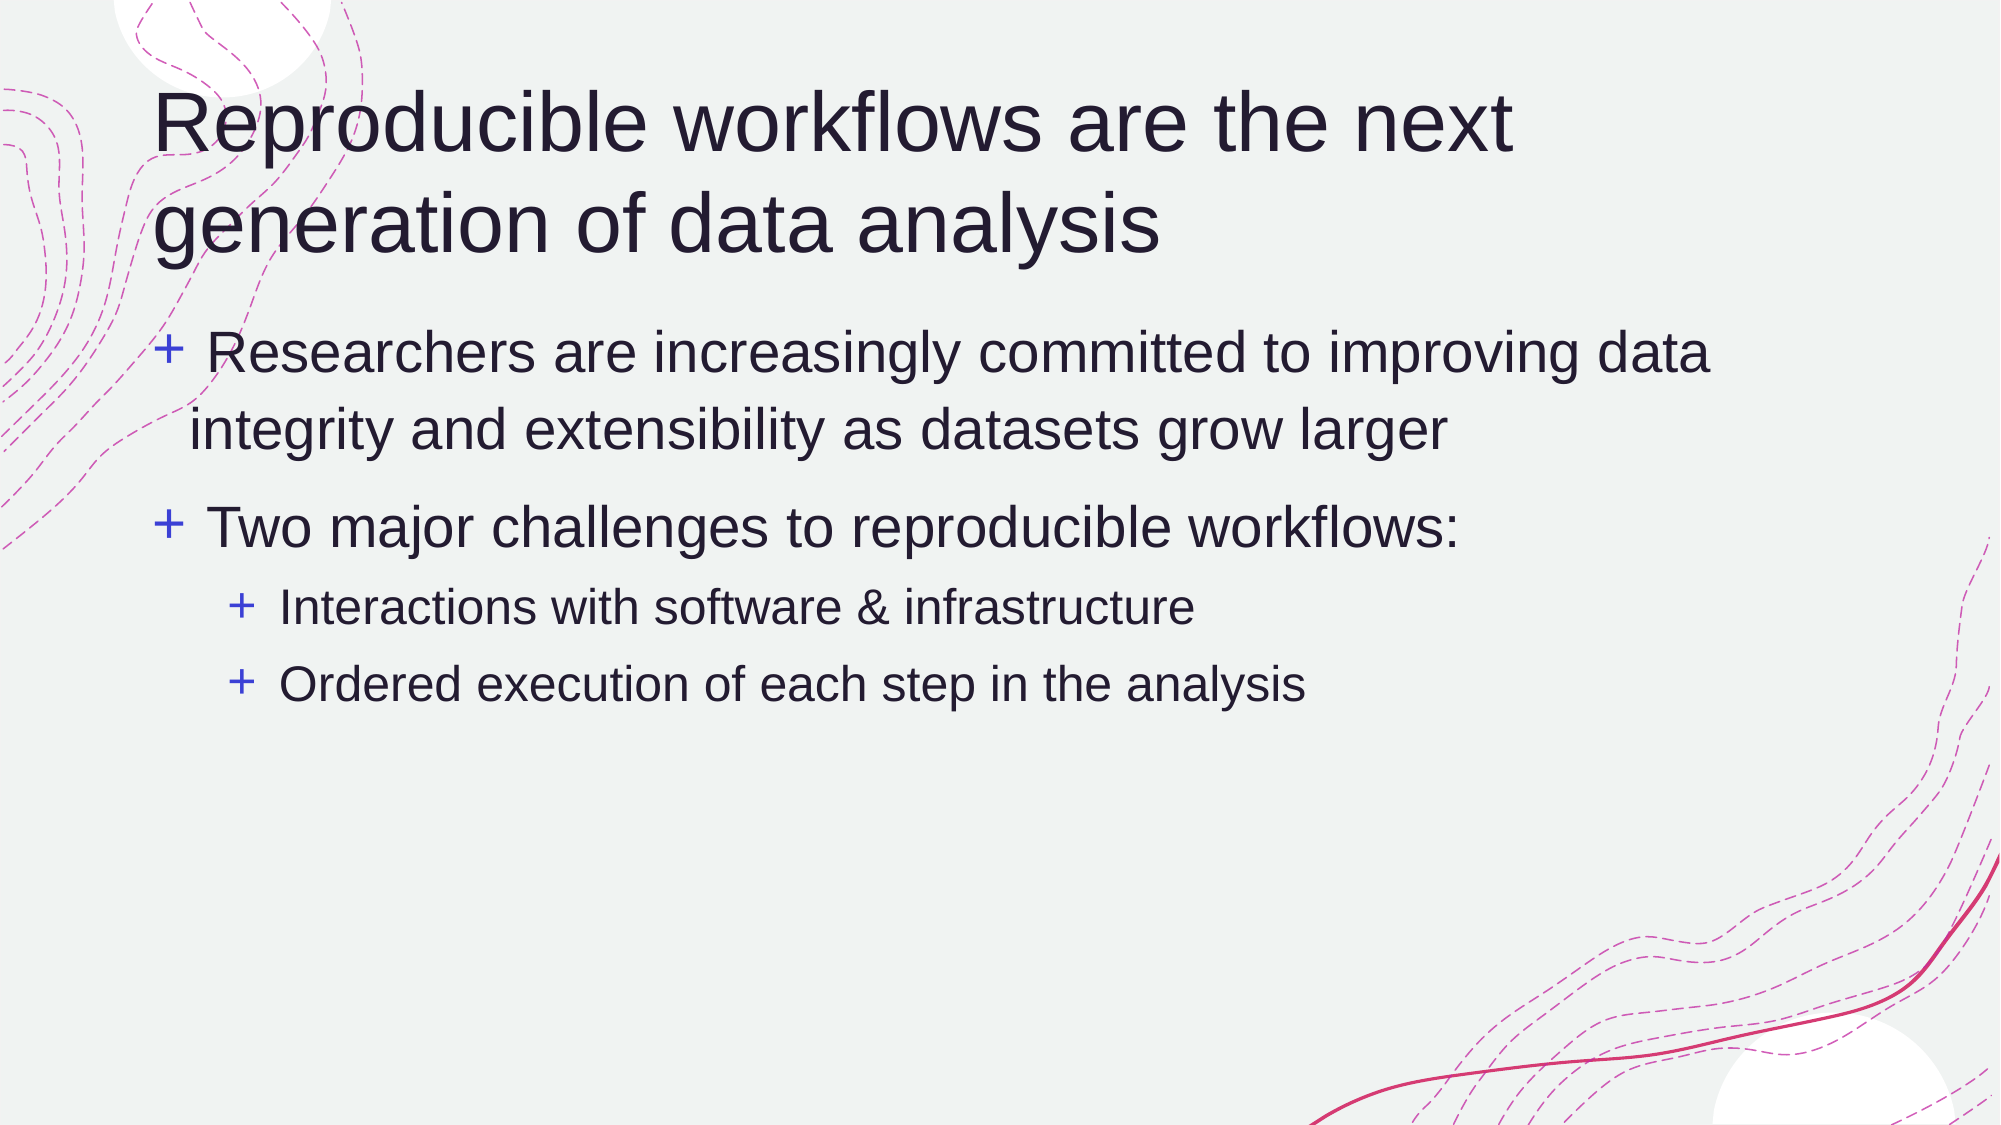

# Reproducible workflows are the next generation of data analysis
 Researchers are increasingly committed to improving data integrity and extensibility as datasets grow larger
 Two major challenges to reproducible workflows:
 Interactions with software & infrastructure
 Ordered execution of each step in the analysis